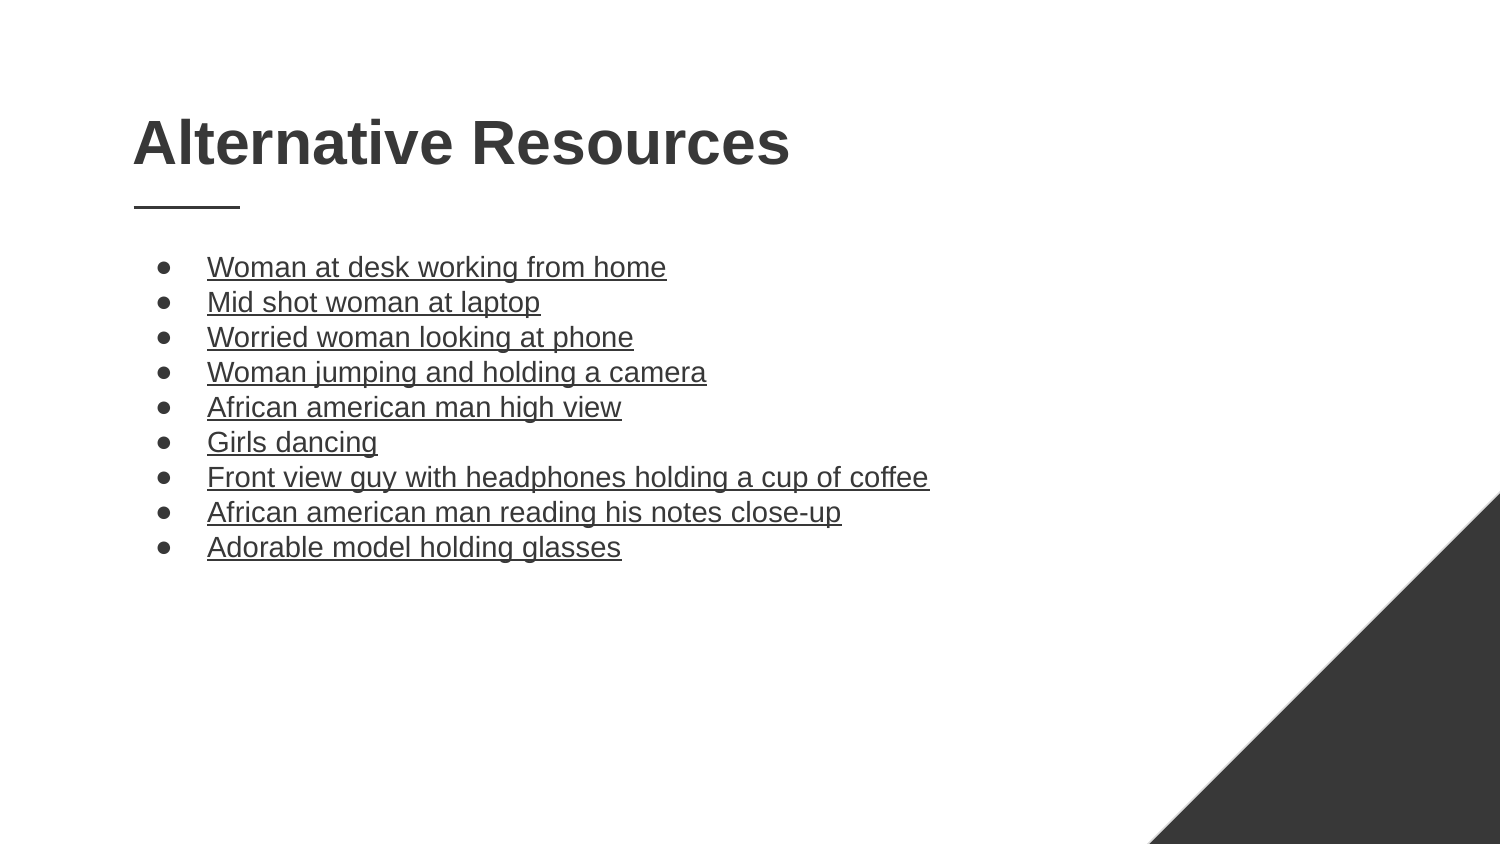

# Alternative Resources
Woman at desk working from home
Mid shot woman at laptop
Worried woman looking at phone
Woman jumping and holding a camera
African american man high view
Girls dancing
Front view guy with headphones holding a cup of coffee
African american man reading his notes close-up
Adorable model holding glasses